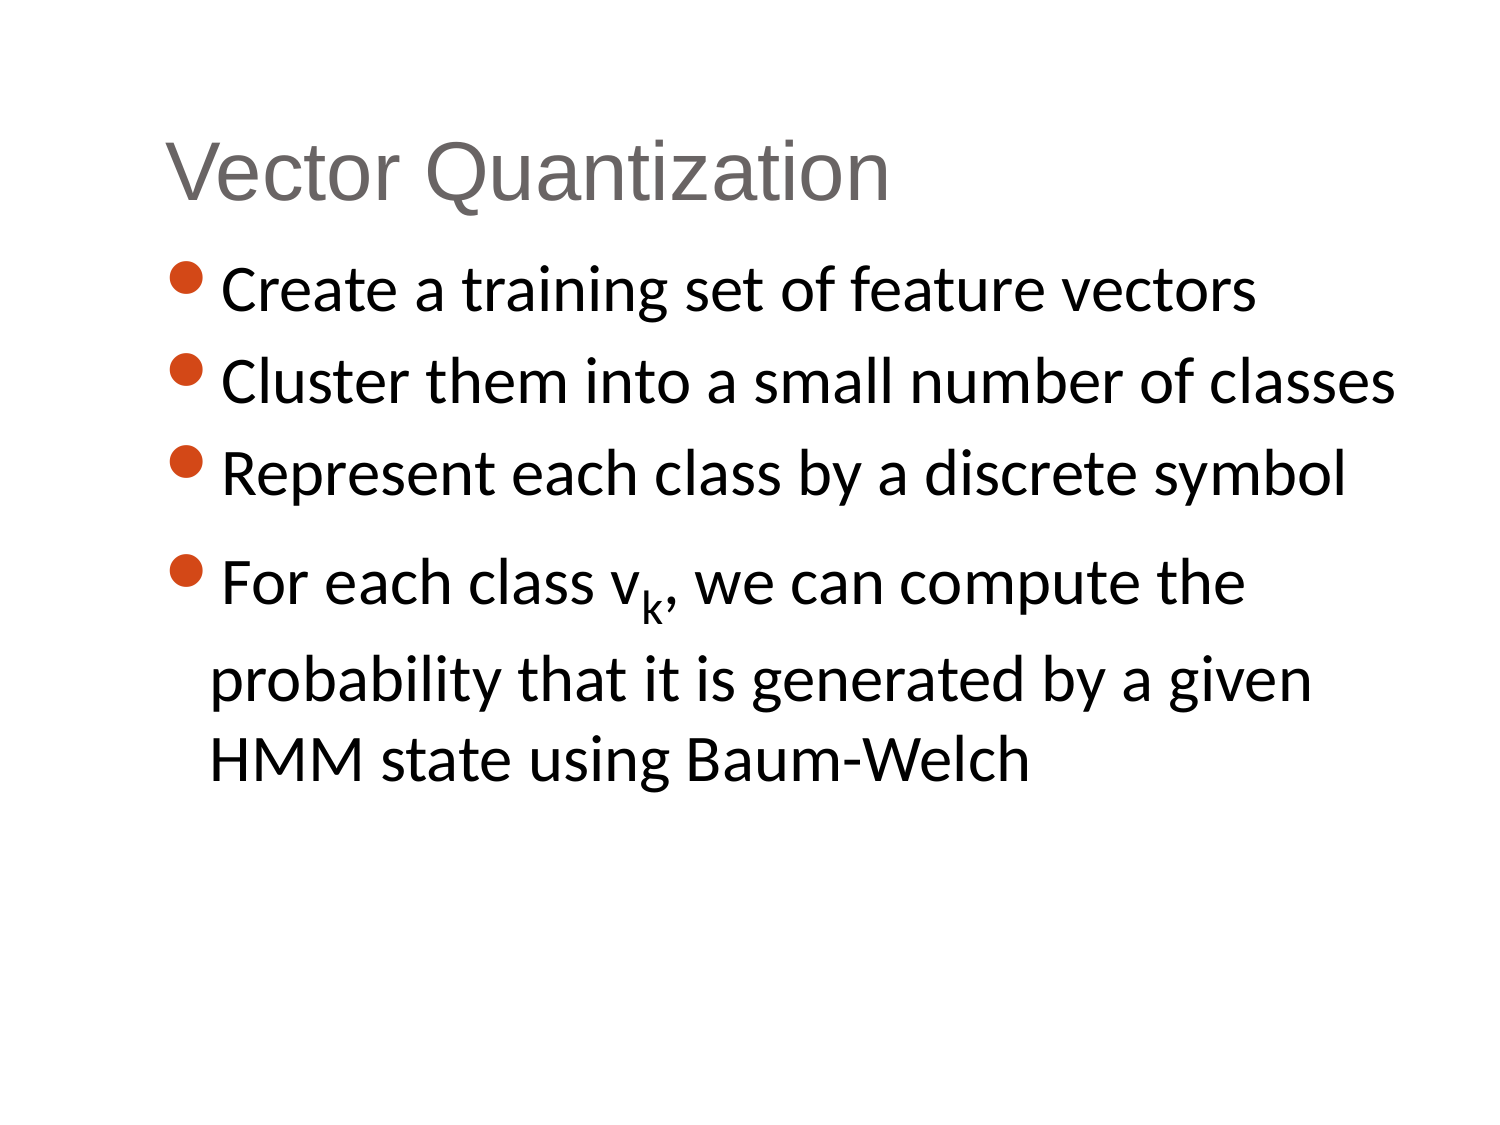

# Vector Quantization
Create a training set of feature vectors
Cluster them into a small number of classes
Represent each class by a discrete symbol
For each class vk, we can compute the probability that it is generated by a given HMM state using Baum-Welch